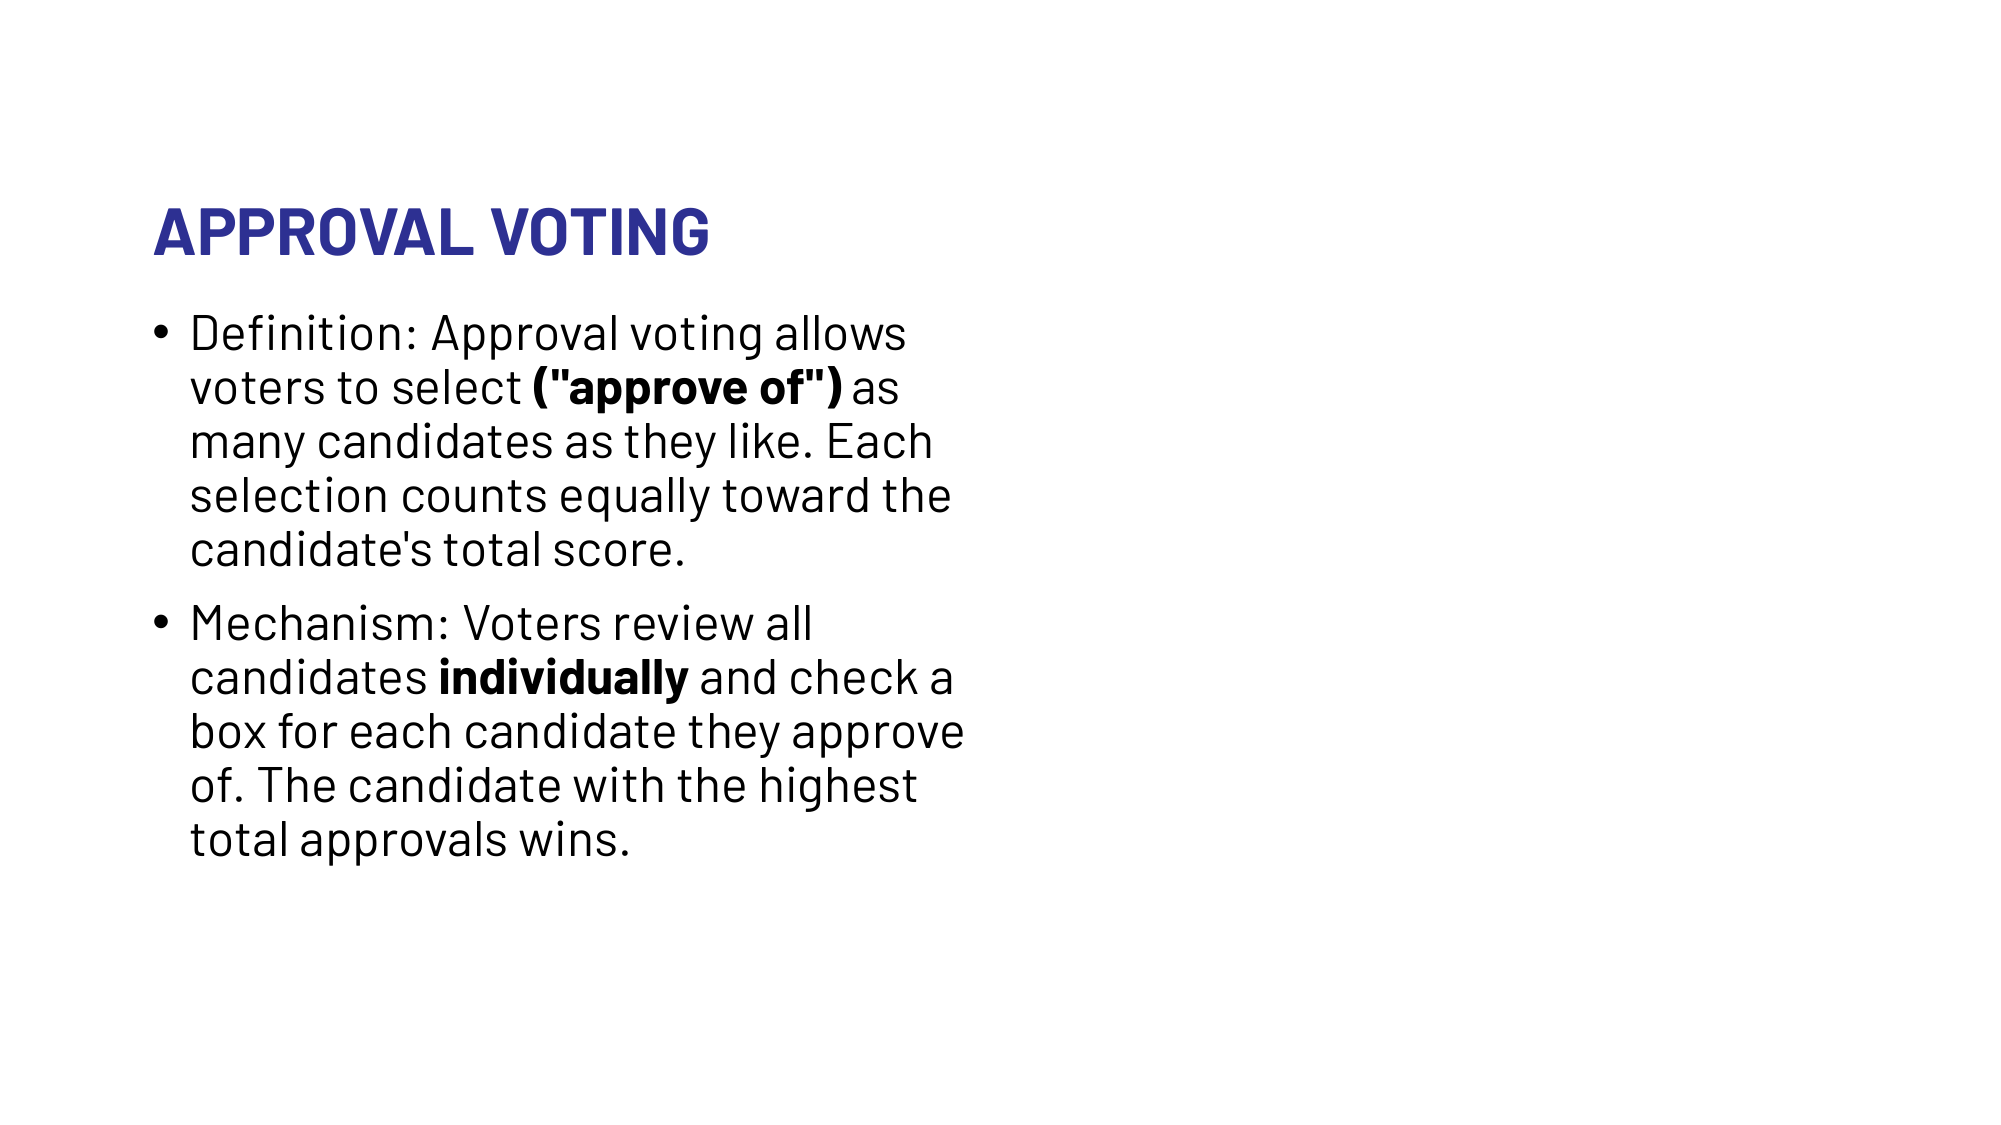

# APPROVAL VOTING
Definition: Approval voting allows voters to select ("approve of") as many candidates as they like. Each selection counts equally toward the candidate's total score.
Mechanism: Voters review all candidates individually and check a box for each candidate they approve of. The candidate with the highest total approvals wins.